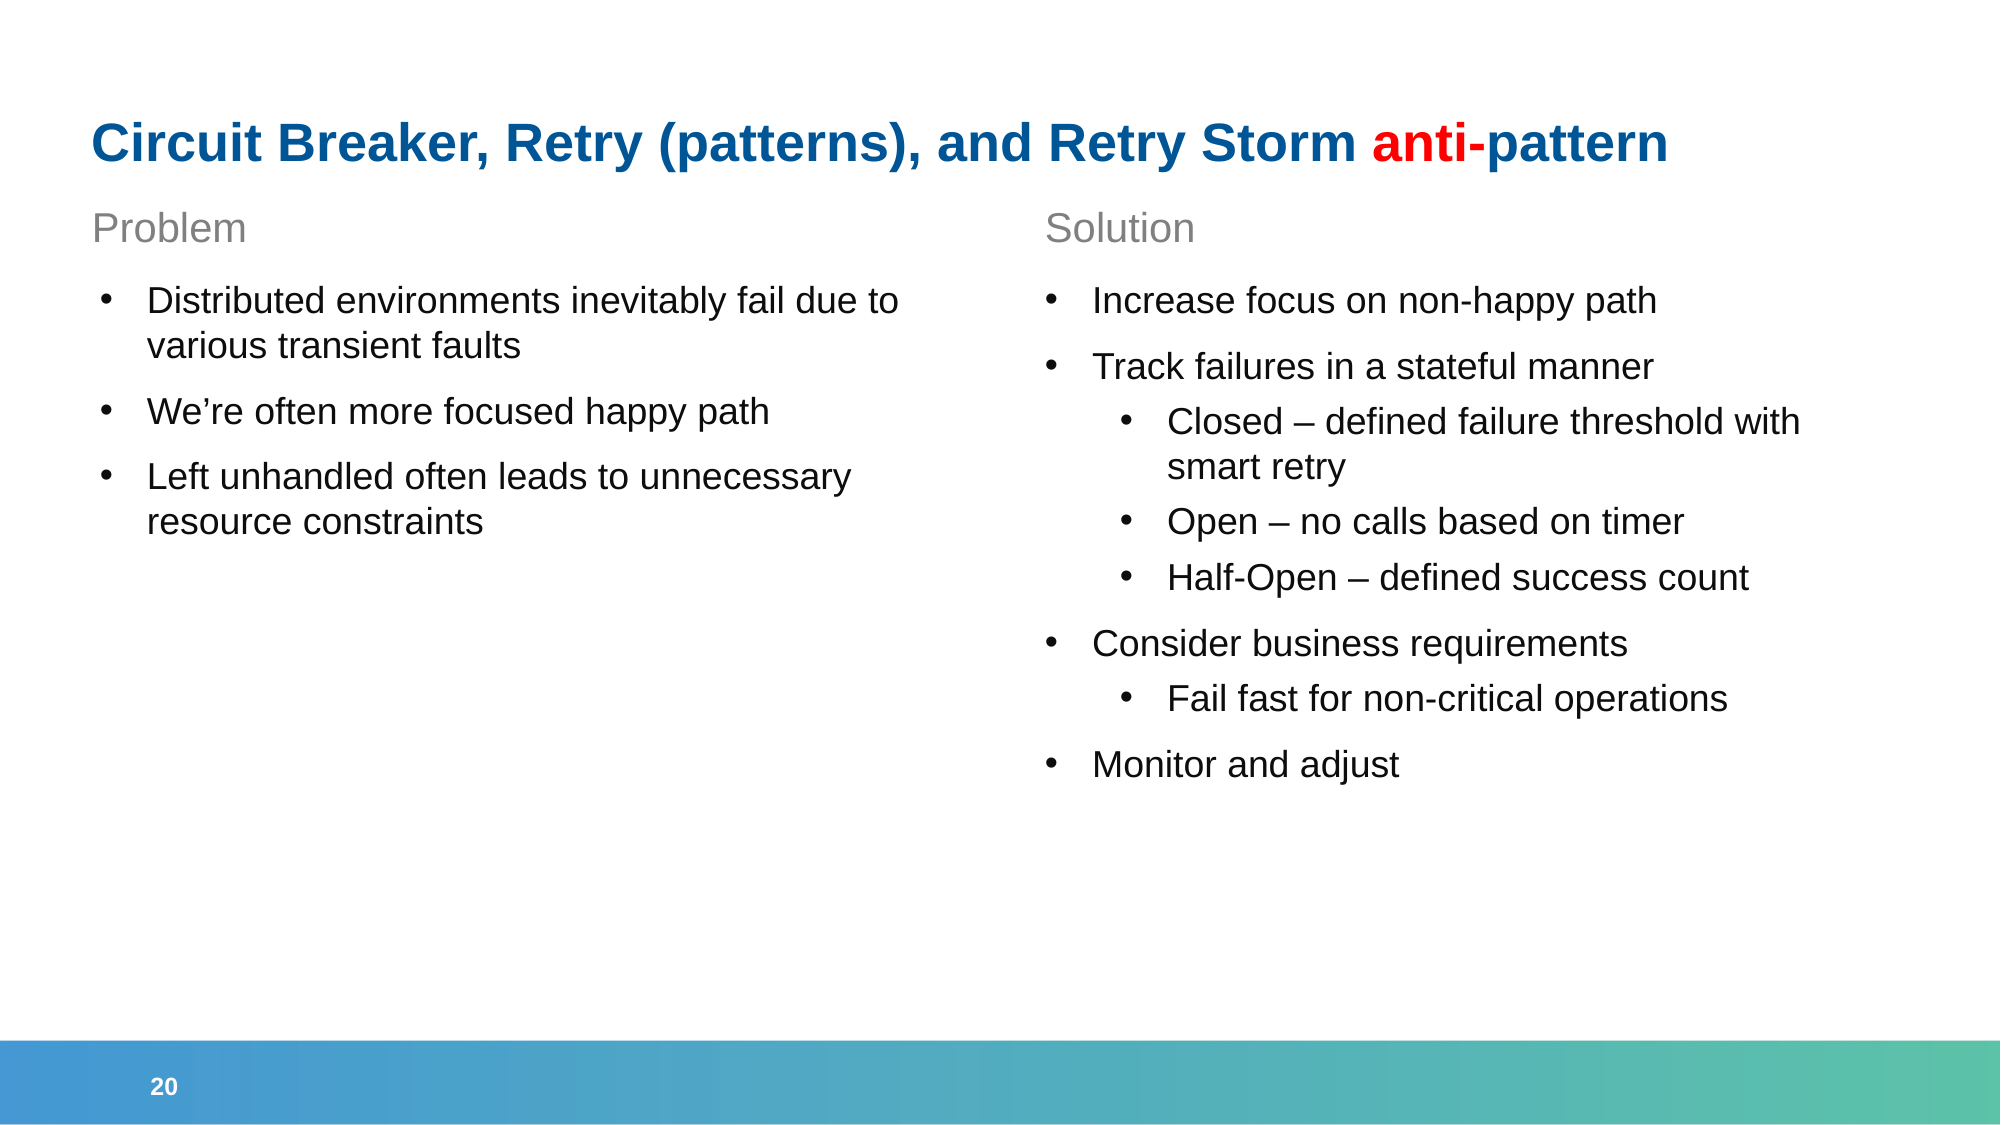

# Circuit Breaker, Retry (patterns), and Retry Storm anti-pattern
Problem
Solution
Distributed environments inevitably fail due to various transient faults
We’re often more focused happy path
Left unhandled often leads to unnecessary resource constraints
Increase focus on non-happy path
Track failures in a stateful manner
Closed – defined failure threshold with smart retry
Open – no calls based on timer
Half-Open – defined success count
Consider business requirements
Fail fast for non-critical operations
Monitor and adjust